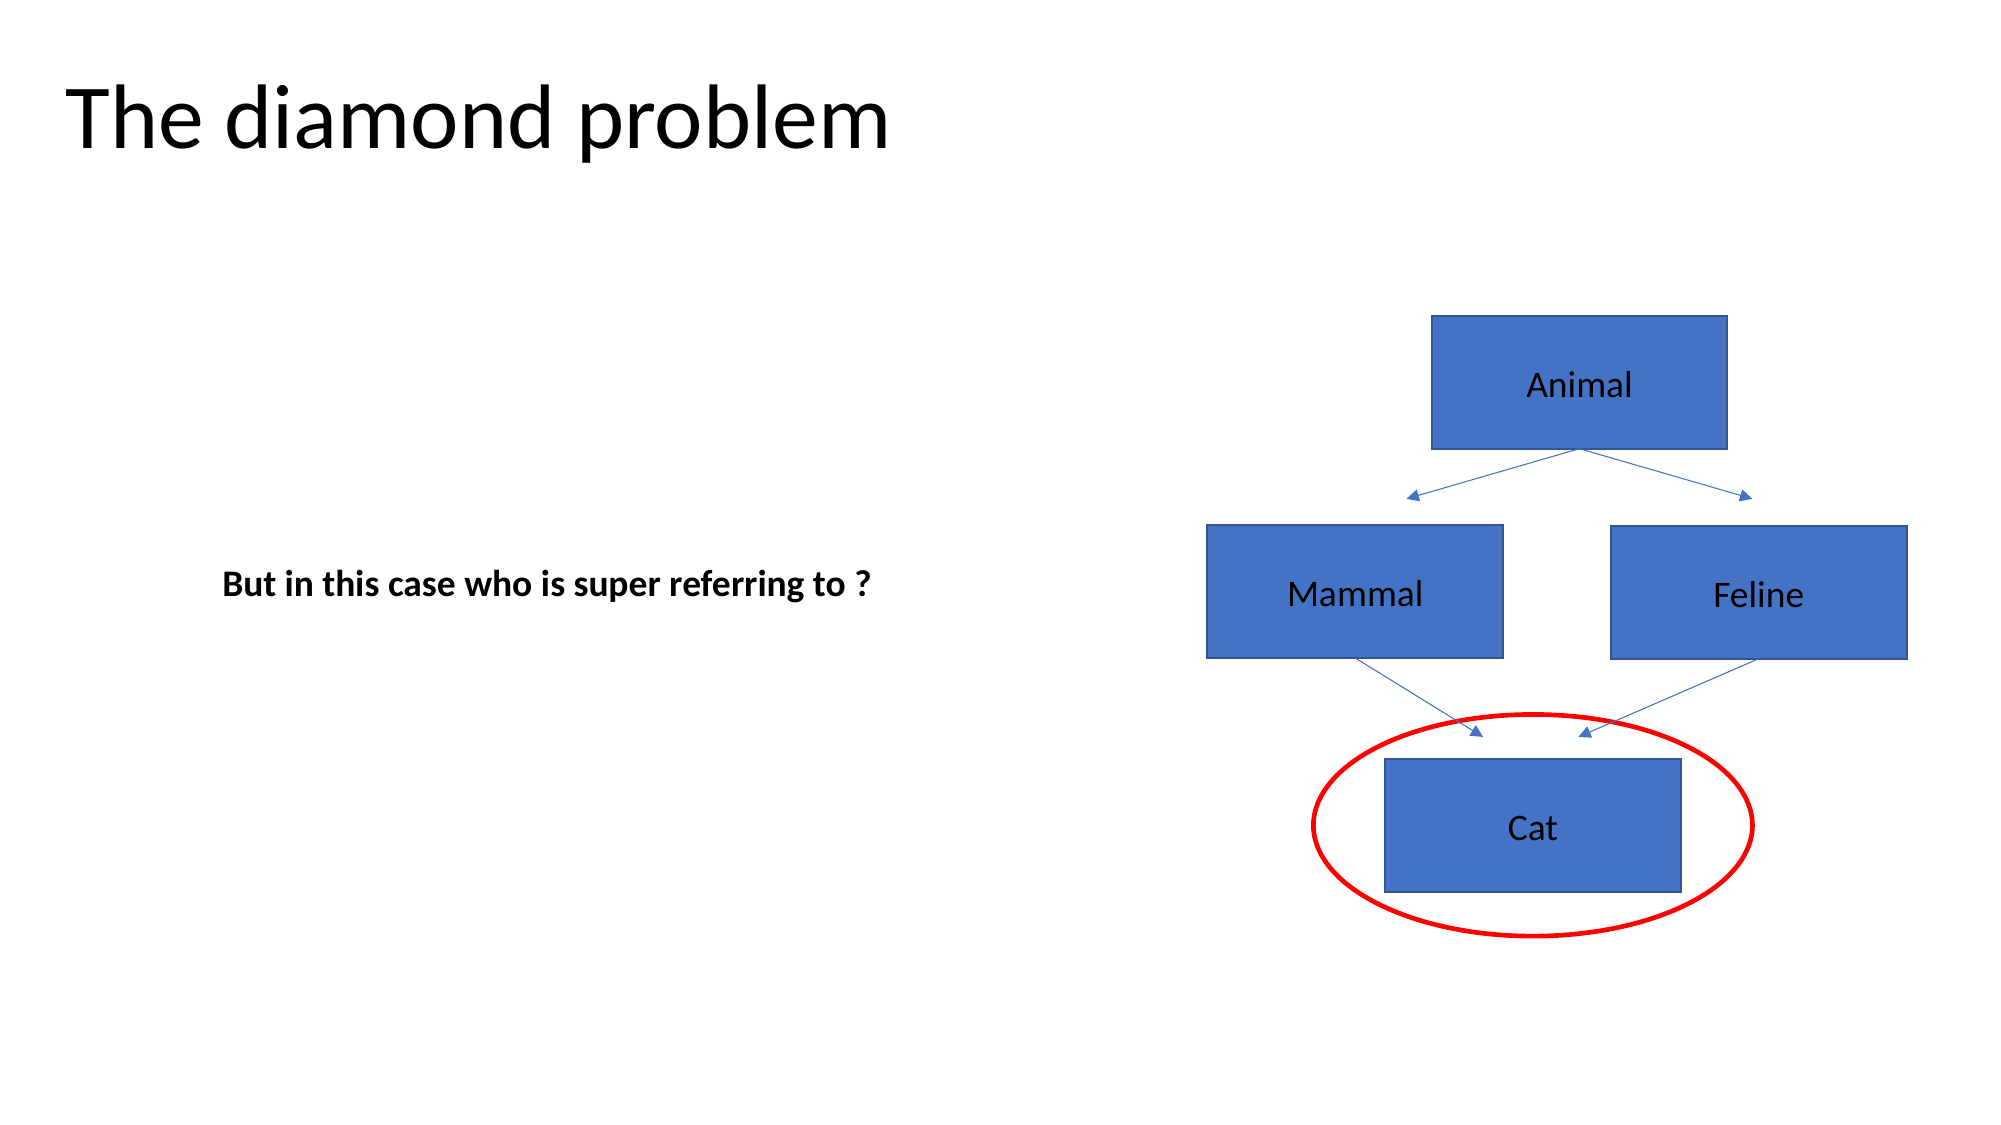

The diamond problem
Animal
Mammal
Feline

Cat
But in this case who is super referring to ?